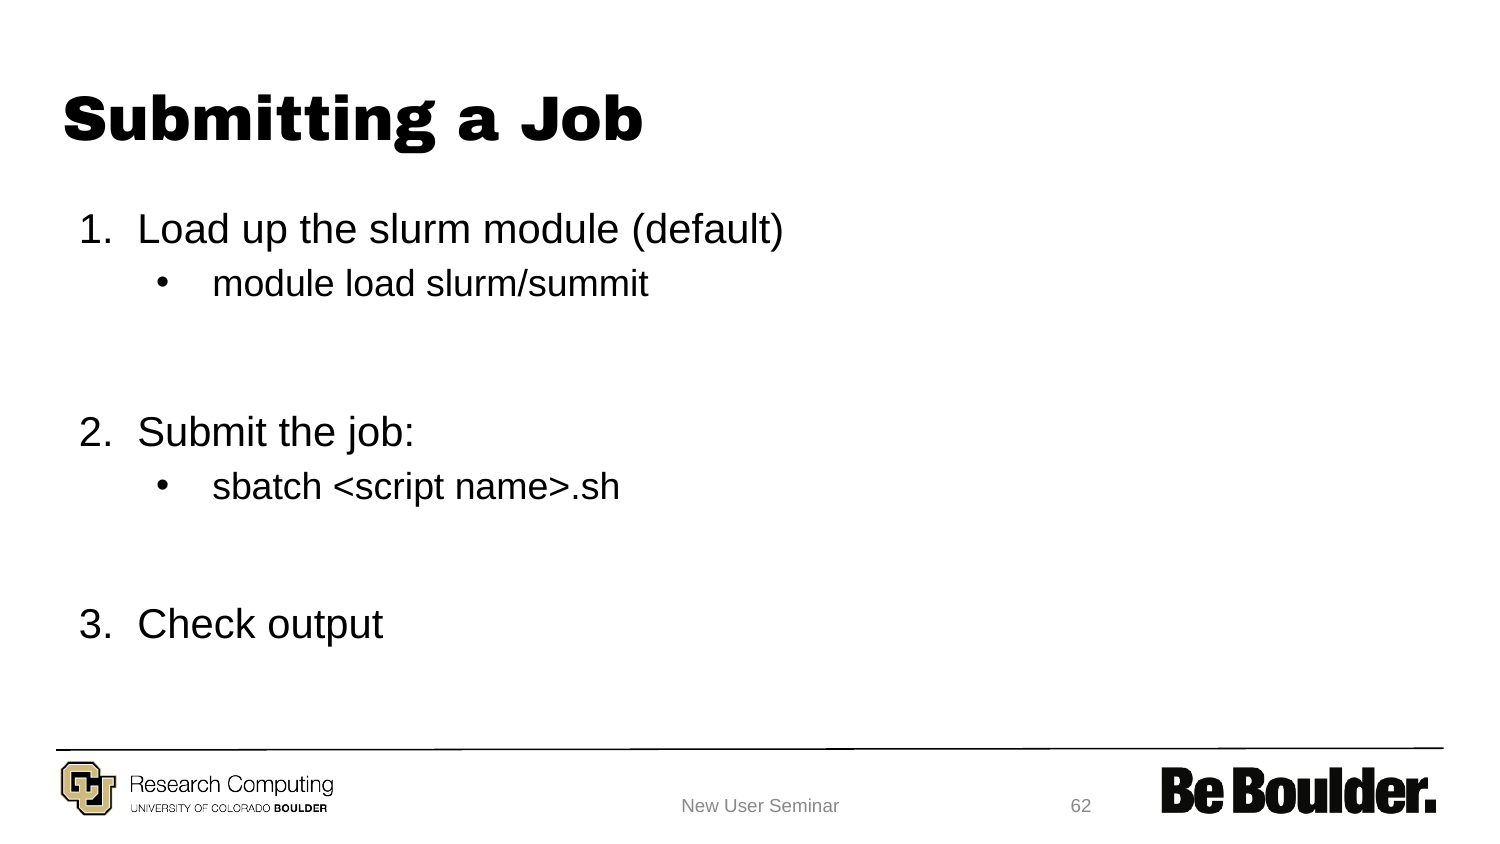

# Submitting a Job
Load up the slurm module (default)
module load slurm/summit

Submit the job:
sbatch <script name>.sh

Check output

New User Seminar
62